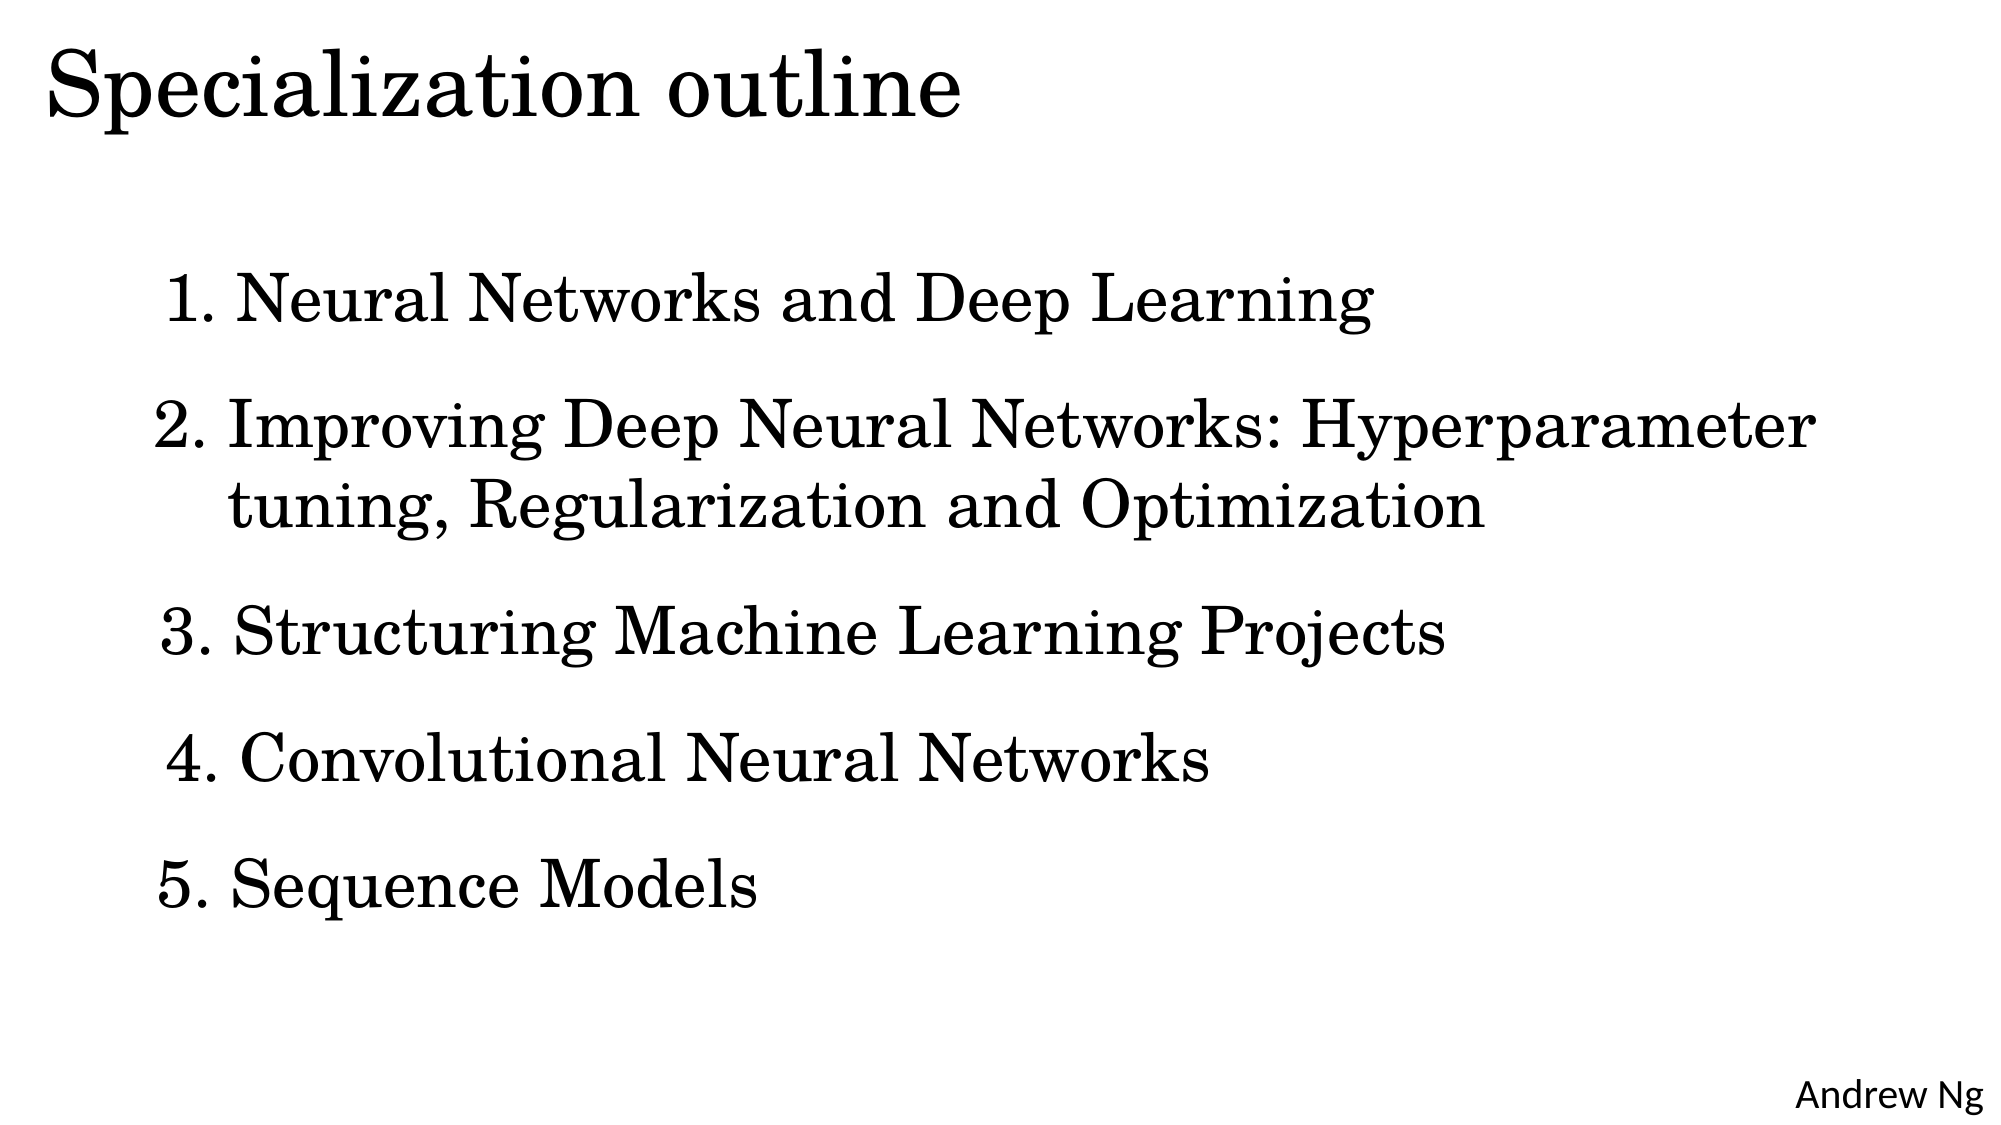

# Specialization outline
1. Neural Networks and Deep Learning
2. Improving Deep Neural Networks: Hyperparameter
    tuning, Regularization and Optimization
3. Structuring Machine Learning Projects
4. Convolutional Neural Networks
5. Sequence Models